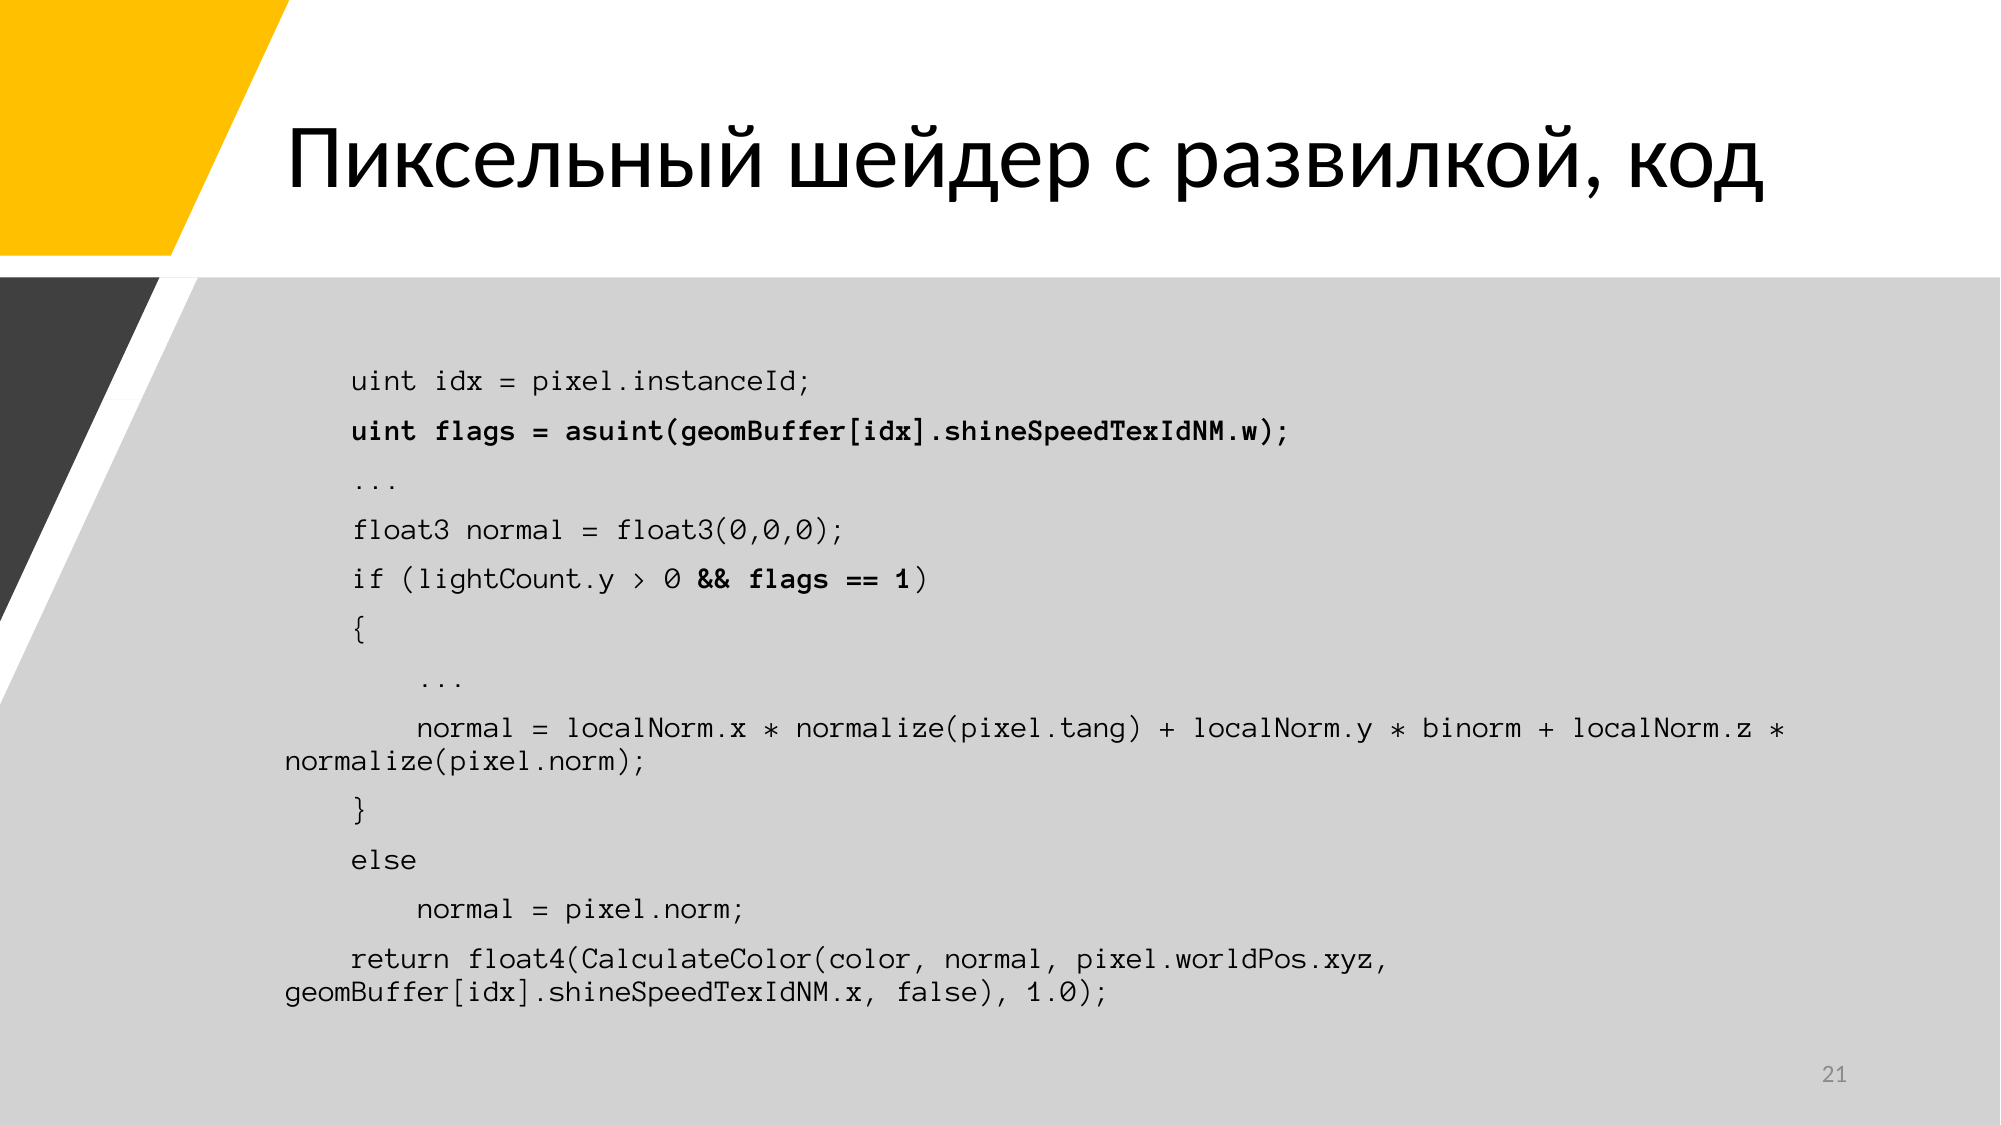

# Пиксельный шейдер с развилкой, код

    uint idx = pixel.instanceId;
    uint flags = asuint(geomBuffer[idx].shineSpeedTexIdNM.w);
    ...
    float3 normal = float3(0,0,0);
    if (lightCount.y > 0 && flags == 1)
    {
        ...
        normal = localNorm.x * normalize(pixel.tang) + localNorm.y * binorm + localNorm.z * normalize(pixel.norm);
    }
    else
        normal = pixel.norm;
    return float4(CalculateColor(color, normal, pixel.worldPos.xyz, geomBuffer[idx].shineSpeedTexIdNM.x, false), 1.0);
21